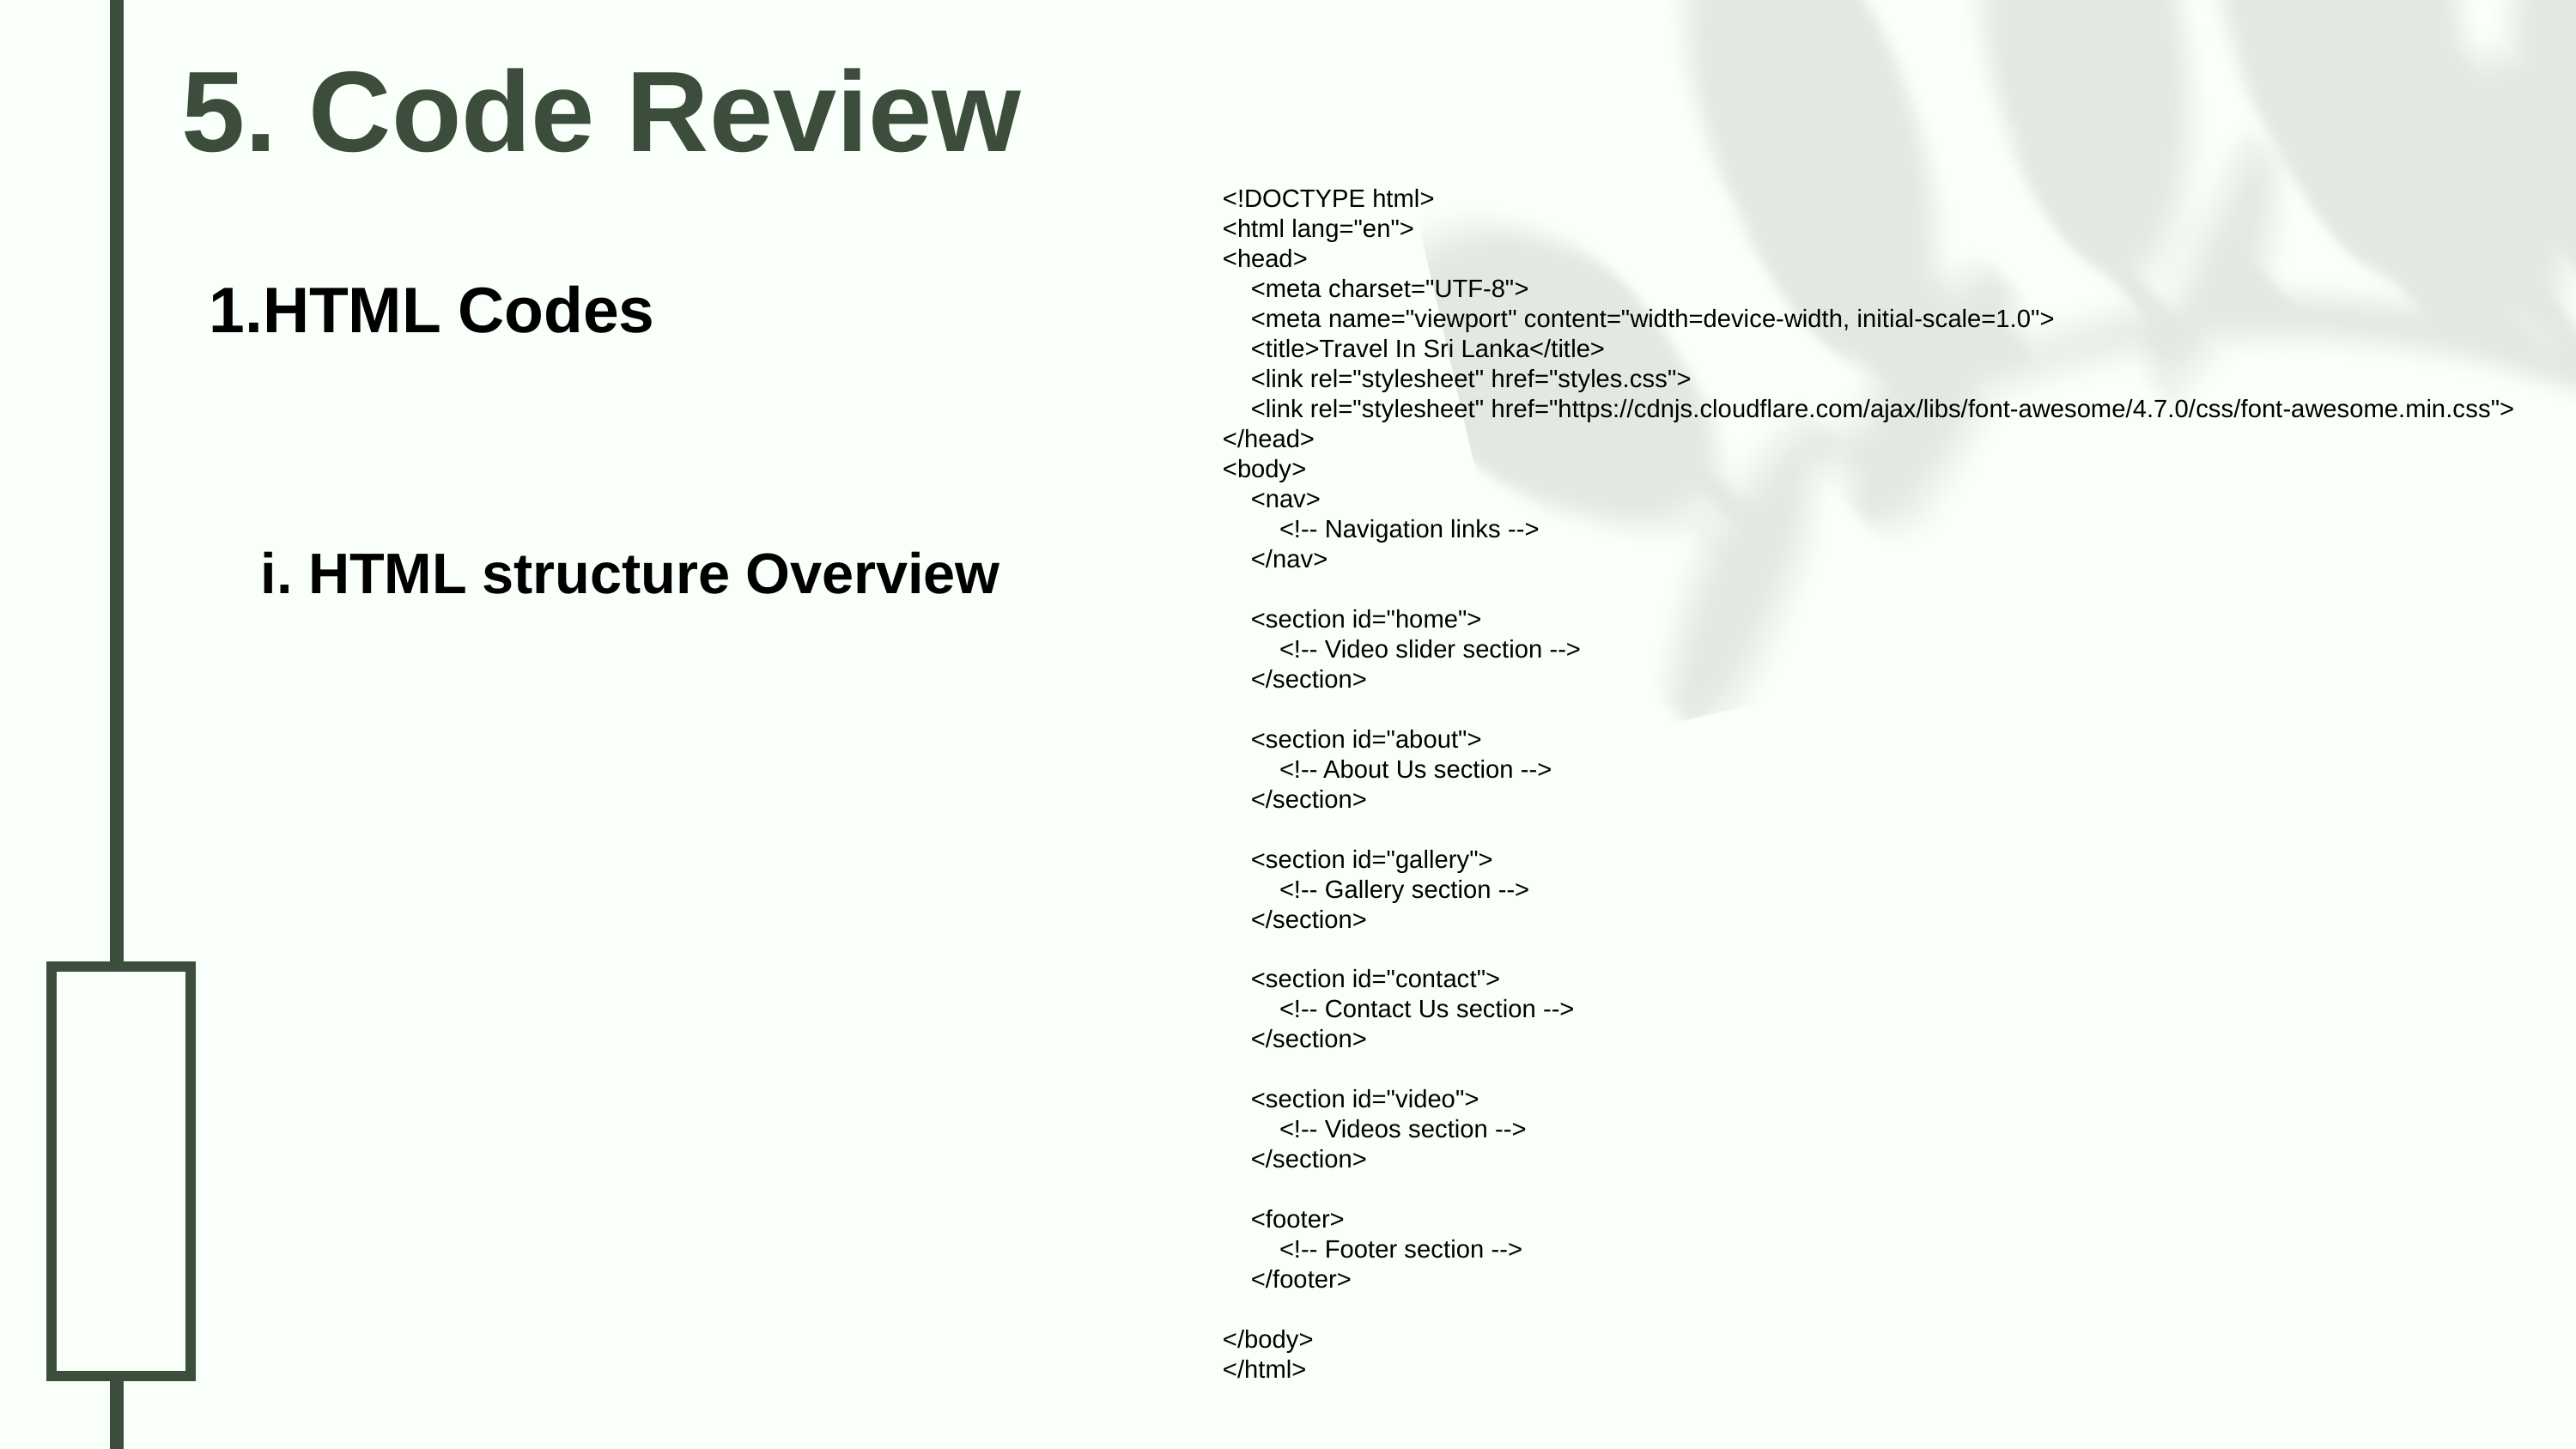

5. Code Review
<!DOCTYPE html>
<html lang="en">
<head>
    <meta charset="UTF-8">
    <meta name="viewport" content="width=device-width, initial-scale=1.0">
    <title>Travel In Sri Lanka</title>
    <link rel="stylesheet" href="styles.css">
    <link rel="stylesheet" href="https://cdnjs.cloudflare.com/ajax/libs/font-awesome/4.7.0/css/font-awesome.min.css">
</head>
<body>
    <nav>
        <!-- Navigation links -->
    </nav>

    <section id="home">
        <!-- Video slider section -->
    </section>

    <section id="about">
        <!-- About Us section -->
    </section>

    <section id="gallery">
        <!-- Gallery section -->
    </section>

    <section id="contact">
        <!-- Contact Us section -->
    </section>

    <section id="video">
        <!-- Videos section -->
    </section>

    <footer>
        <!-- Footer section -->
    </footer>

</body>
</html>
HTML Codes
i. HTML structure Overview